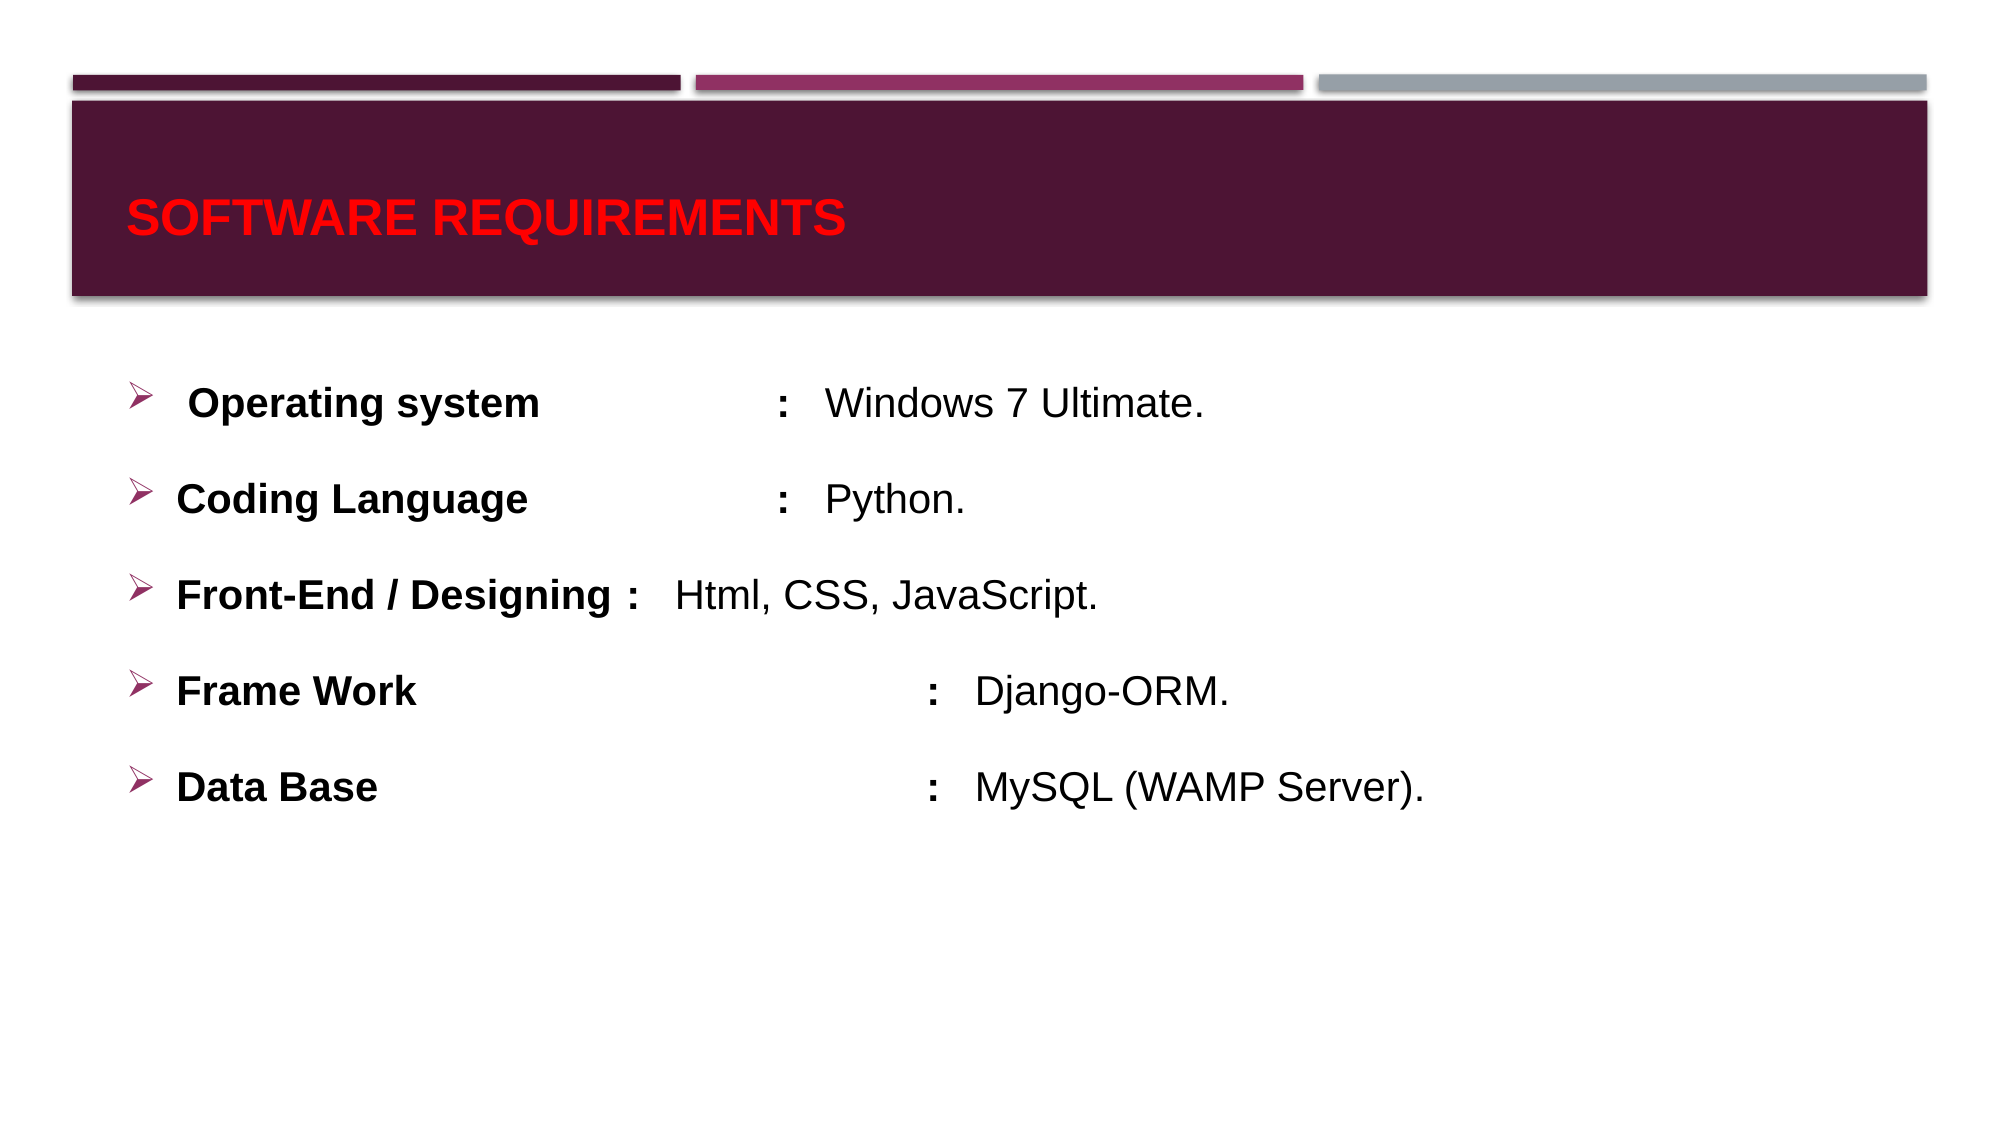

# SOFTWARE REQUIREMENTS
 Operating system 		:   Windows 7 Ultimate.
Coding Language		:   Python.
Front-End / Designing	:   Html, CSS, JavaScript.
Frame Work				:   Django-ORM.
Data Base				:   MySQL (WAMP Server).